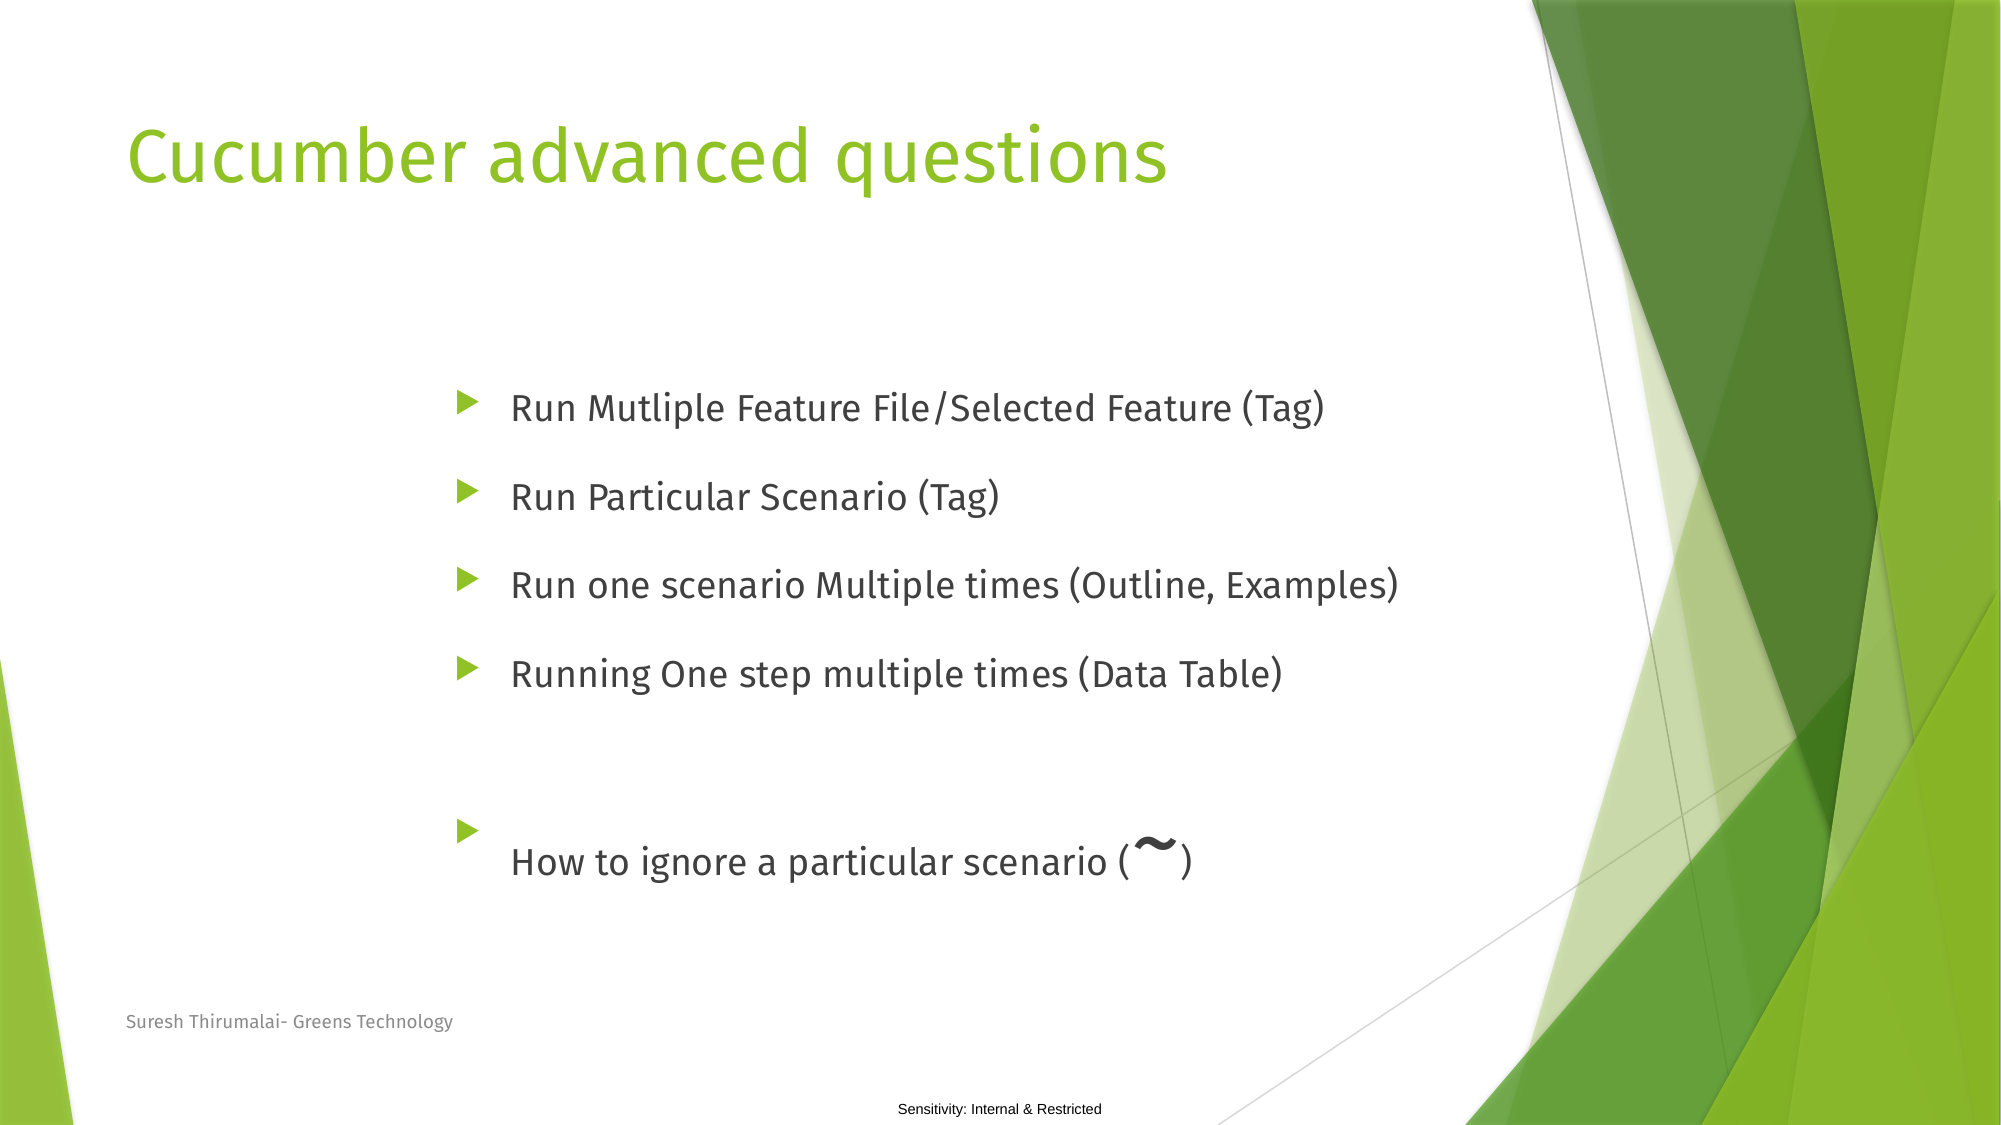

# Cucumber advanced questions
Run Mutliple Feature File/Selected Feature (Tag)
Run Particular Scenario (Tag)
Run one scenario Multiple times (Outline, Examples)
Running One step multiple times (Data Table)
How to ignore a particular scenario (~)

Suresh Thirumalai- Greens Technology